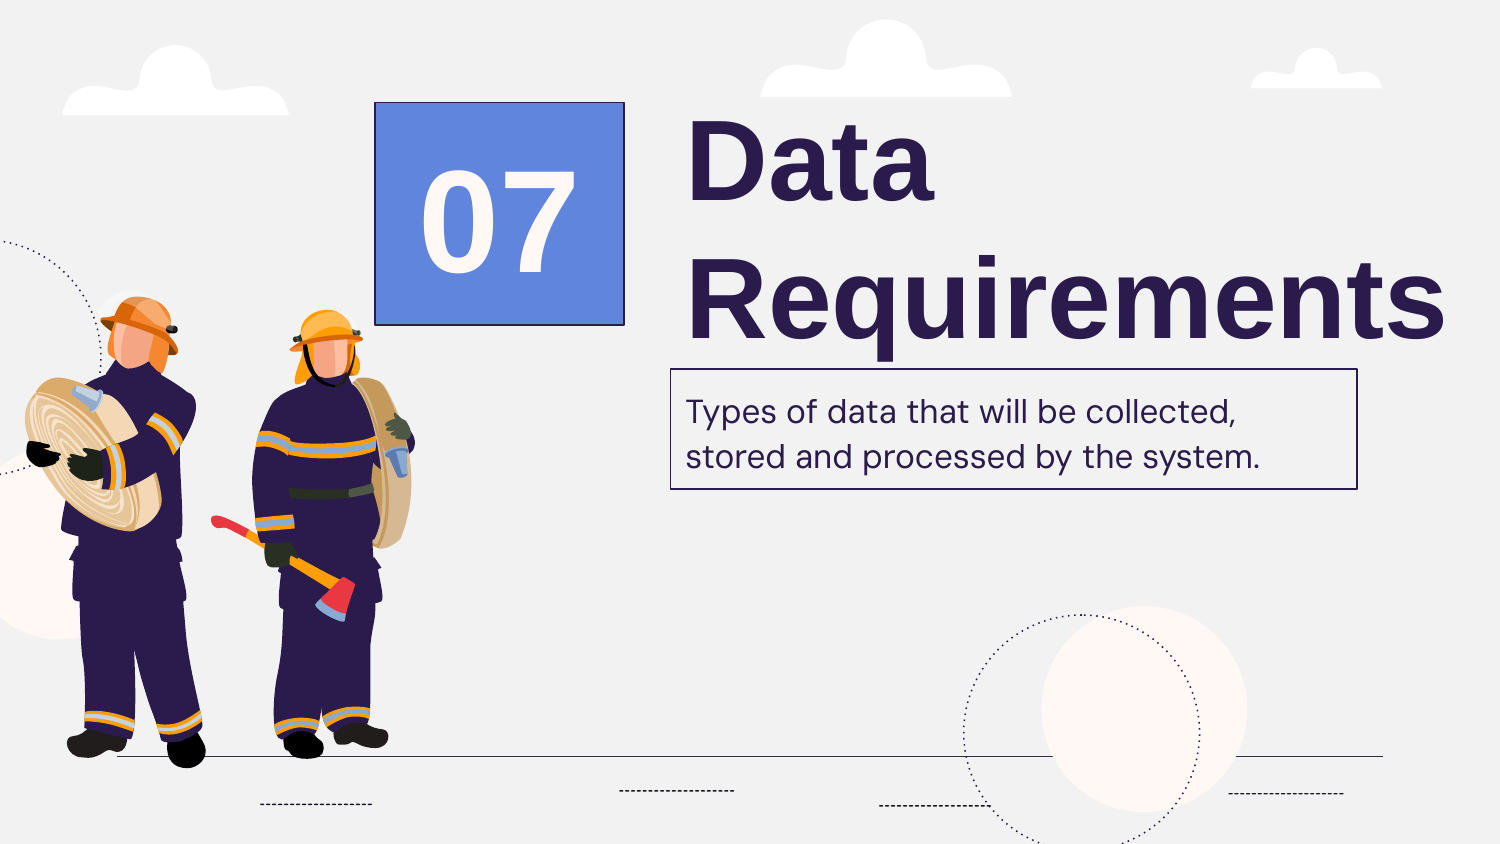

# Data Requirements
07

Types of data that will be collected, stored and processed by the system.